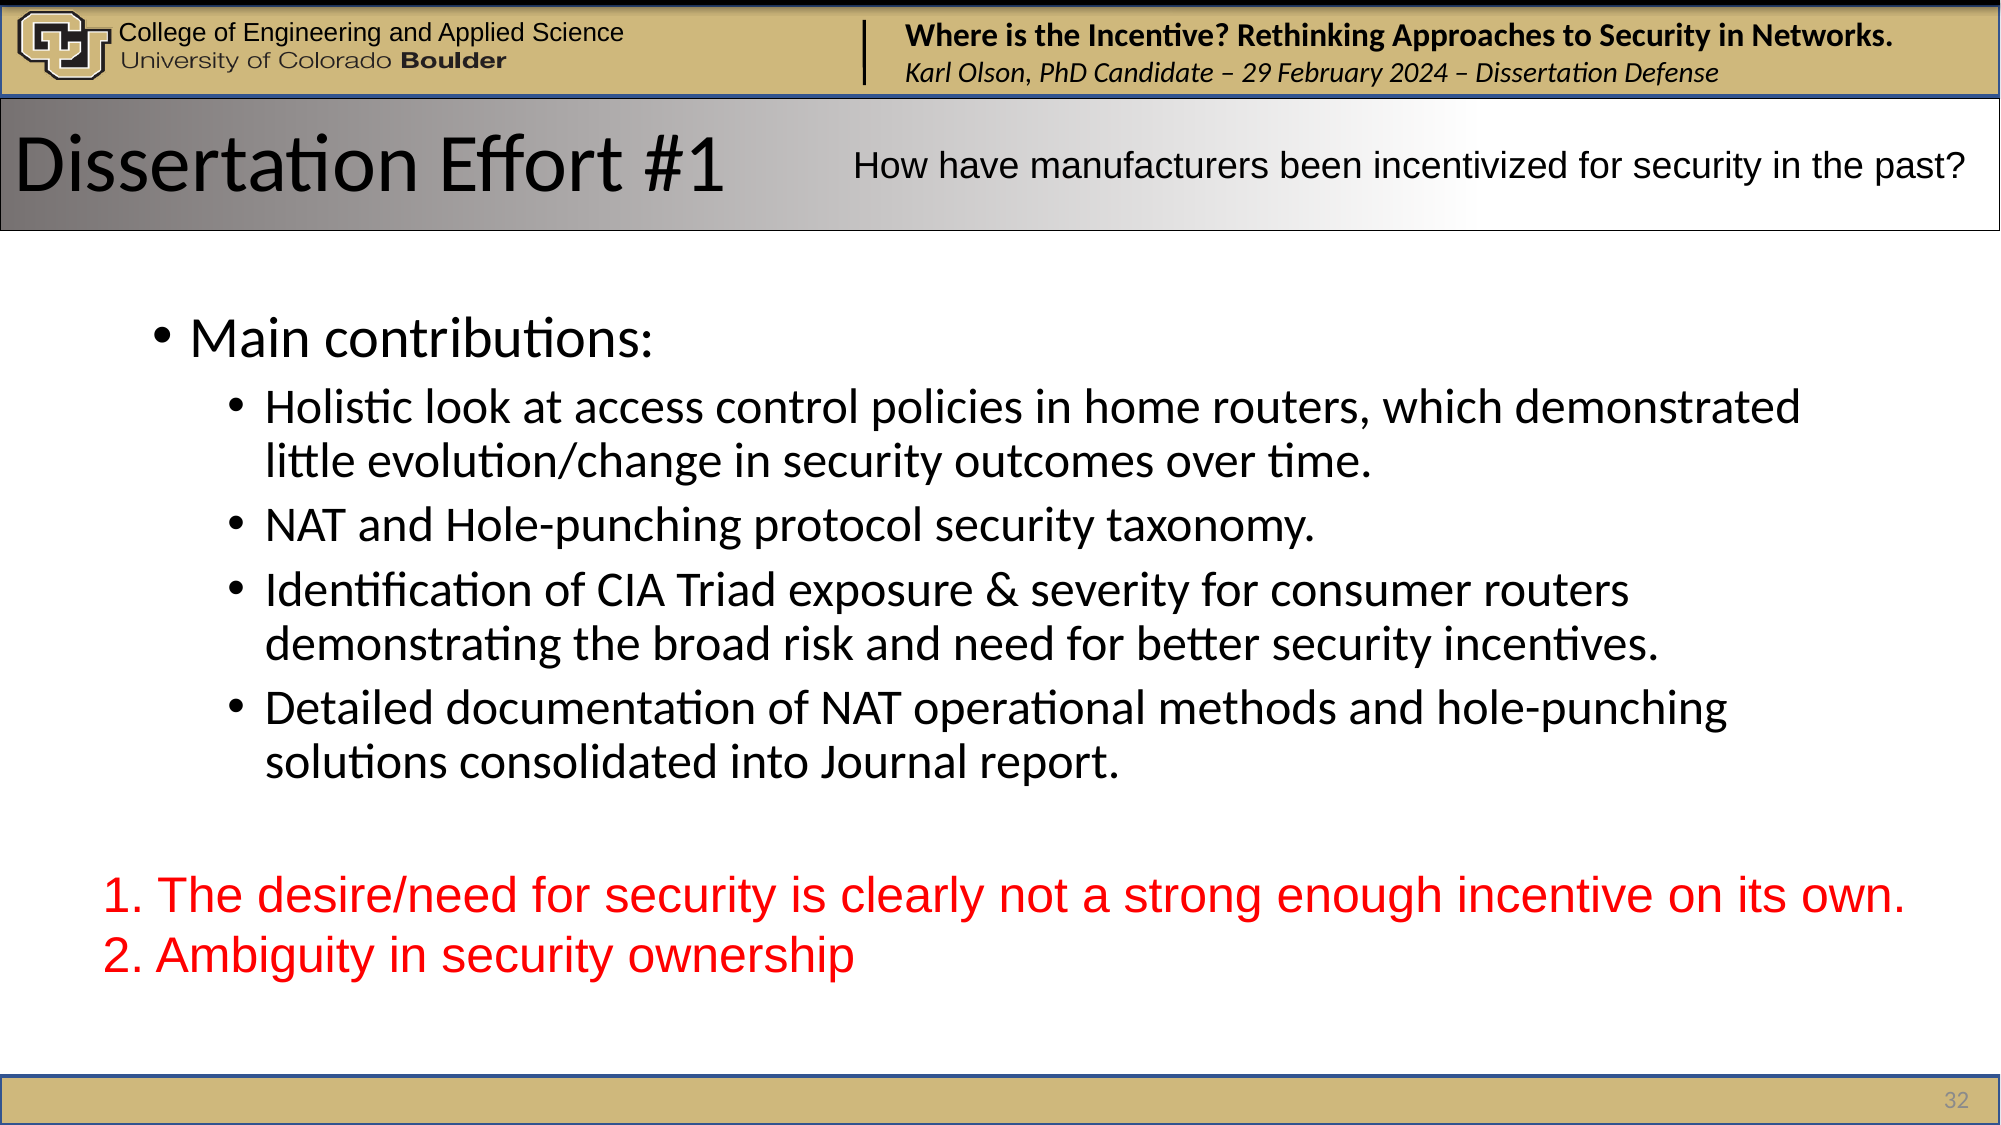

Dissertation Effort #1
How have manufacturers been incentivized for security in the past?
# Main contributions:
Holistic look at access control policies in home routers, which demonstrated little evolution/change in security outcomes over time.
NAT and Hole-punching protocol security taxonomy.
Identification of CIA Triad exposure & severity for consumer routers demonstrating the broad risk and need for better security incentives.
Detailed documentation of NAT operational methods and hole-punching solutions consolidated into Journal report.
1. The desire/need for security is clearly not a strong enough incentive on its own.
2. Ambiguity in security ownership